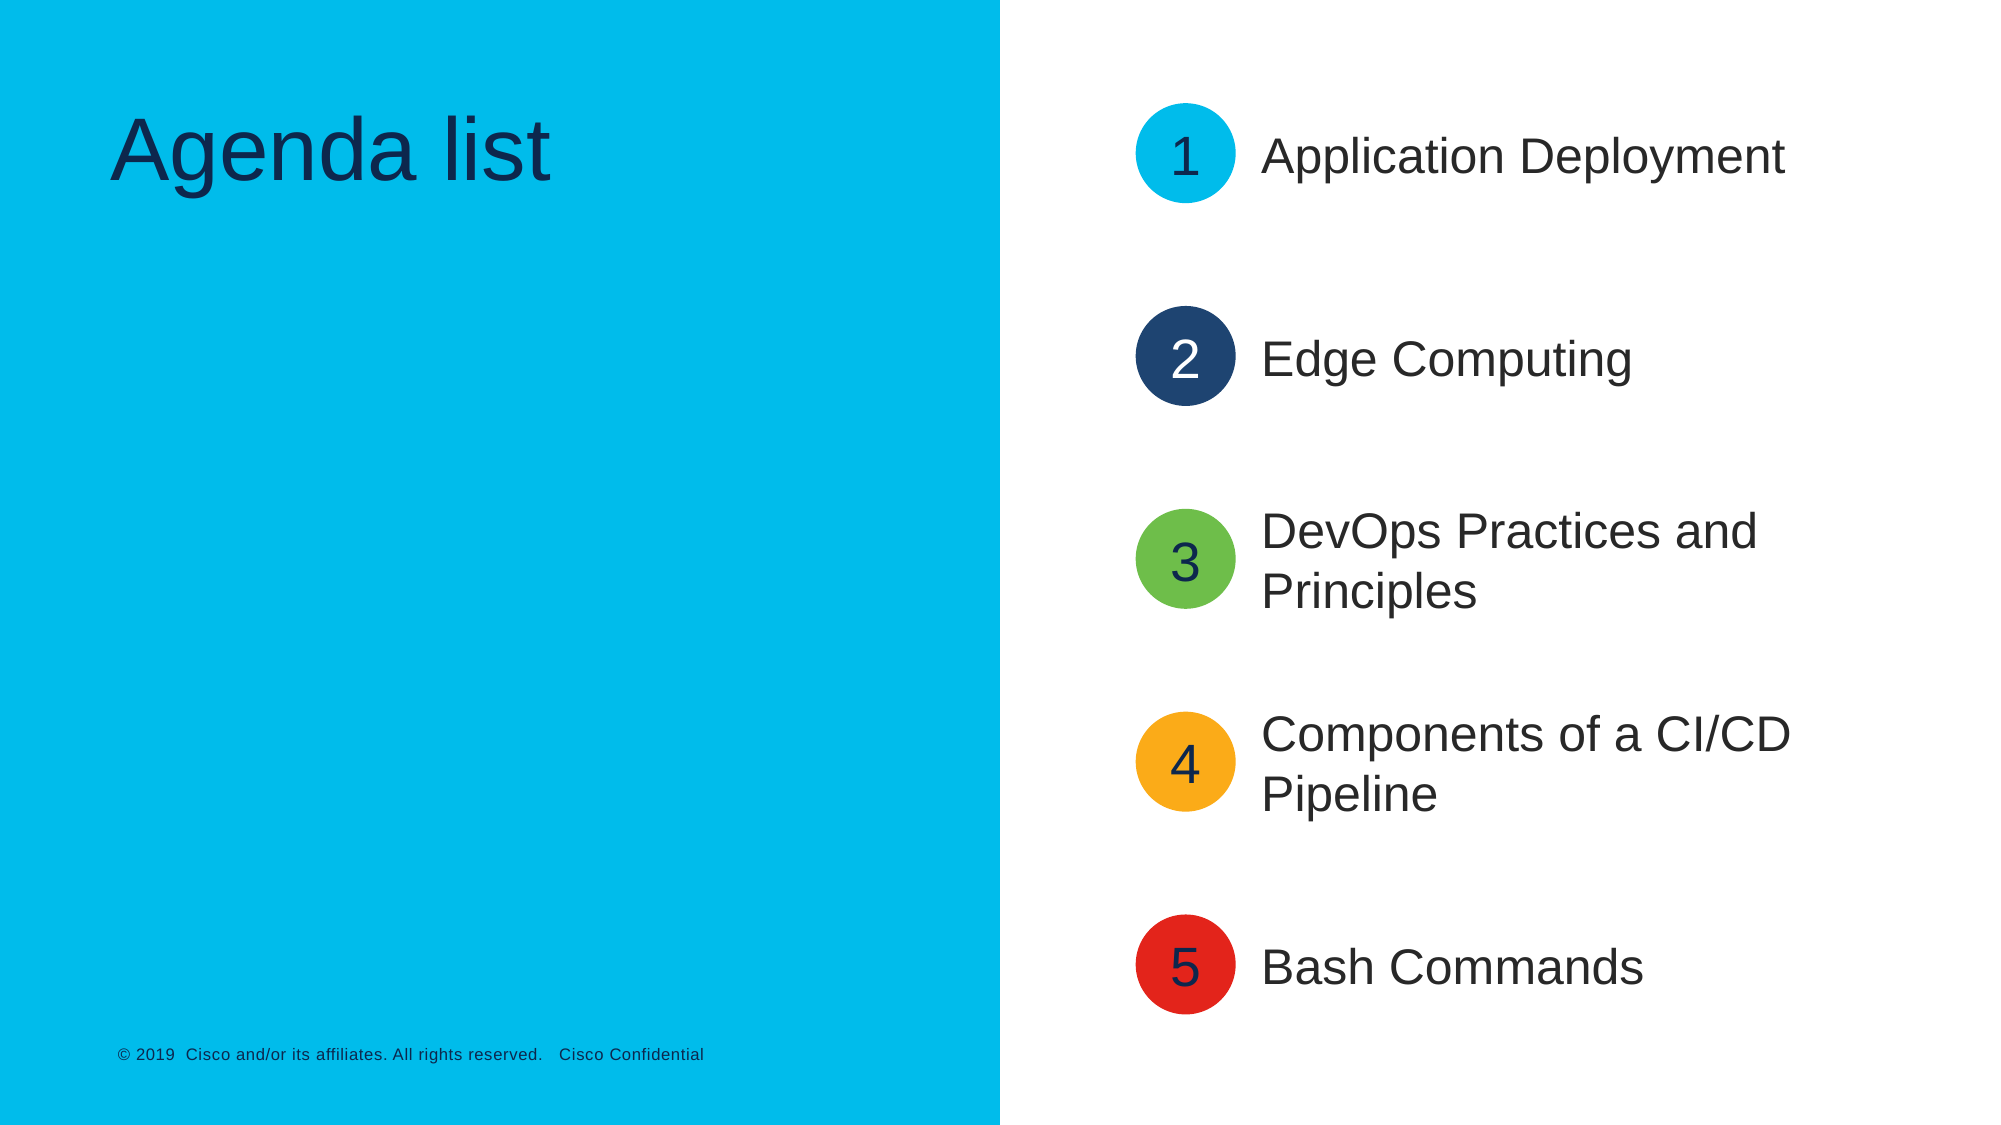

# Agenda list
1
Application Deployment
2
Edge Computing
DevOps Practices and Principles
3
Components of a CI/CD Pipeline
4
5
Bash Commands